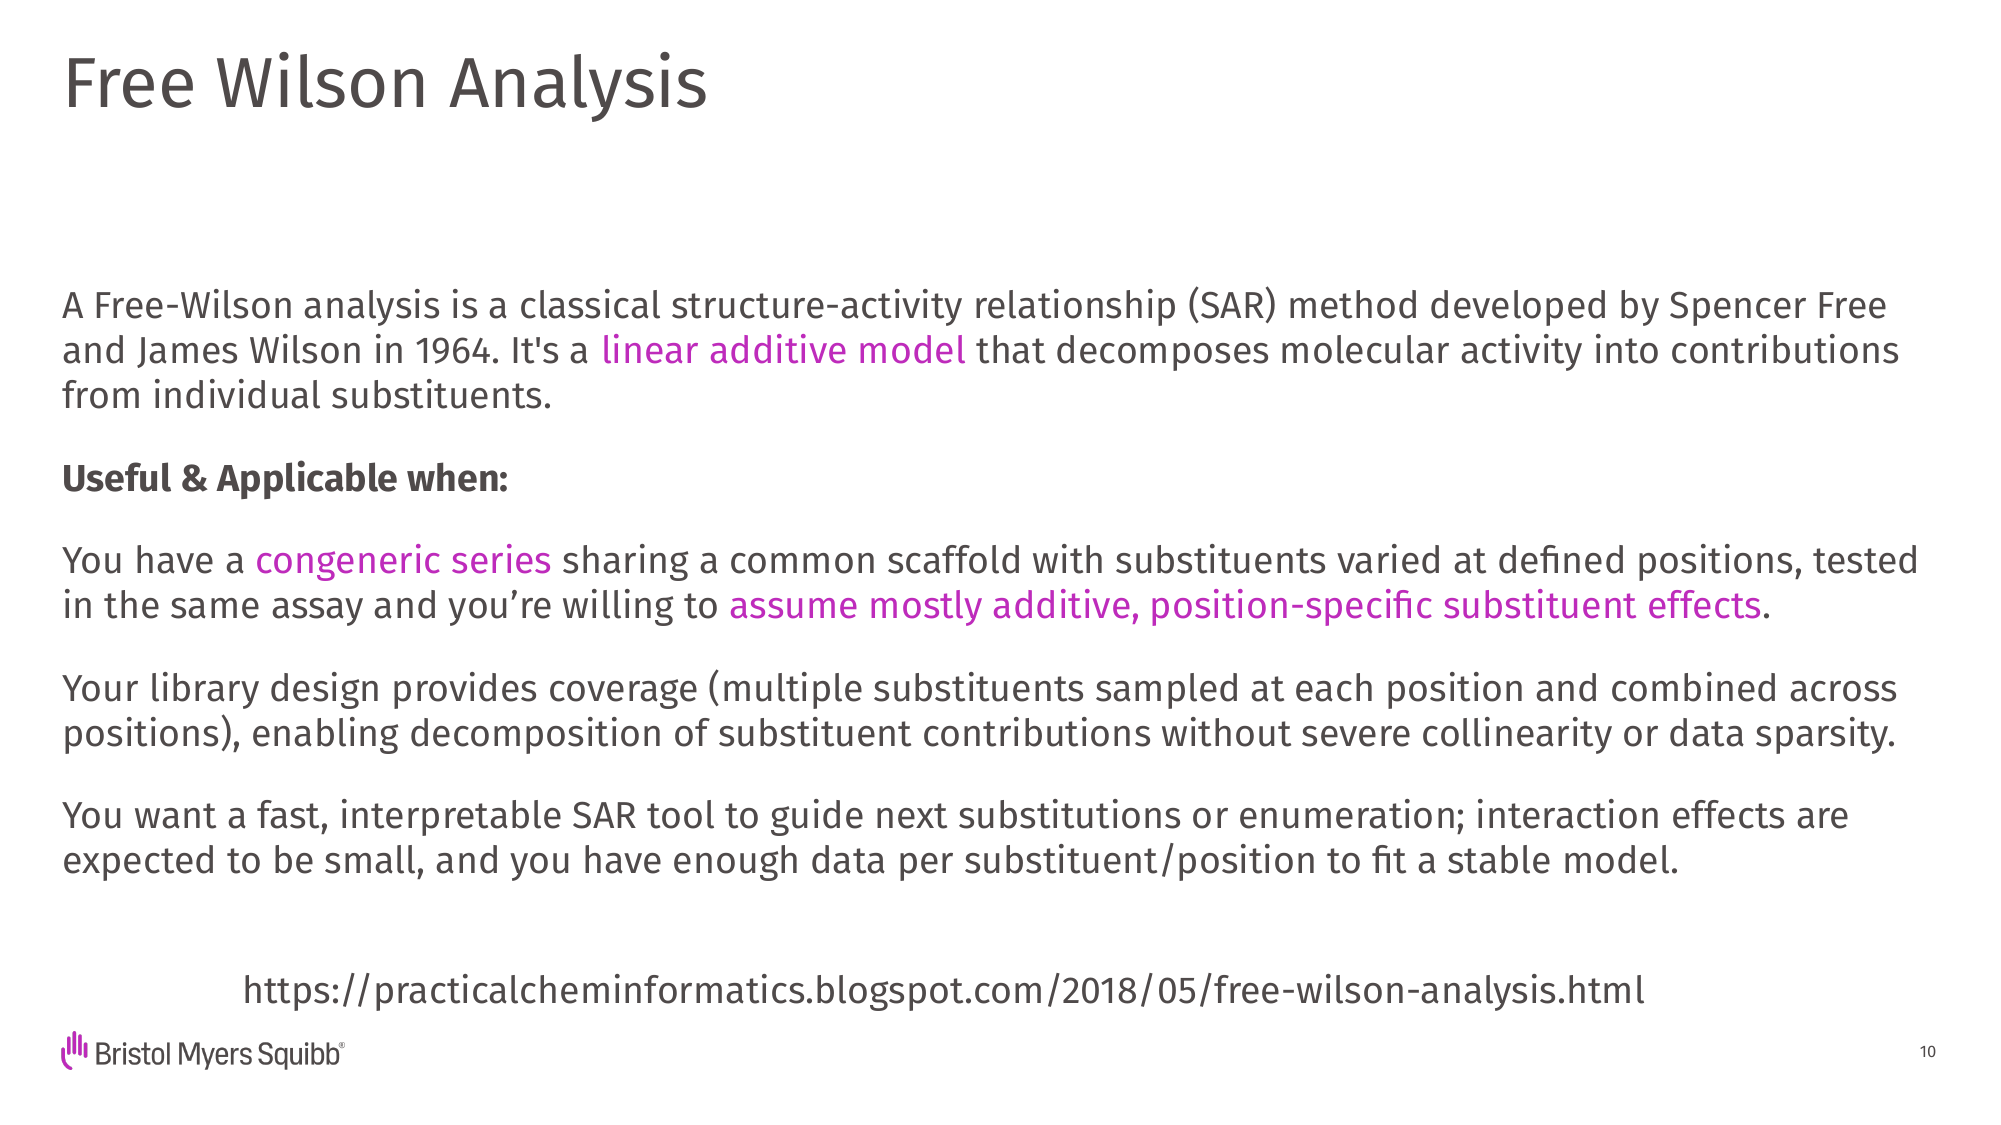

# Free Wilson Analysis
A Free-Wilson analysis is a classical structure-activity relationship (SAR) method developed by Spencer Free and James Wilson in 1964. It's a linear additive model that decomposes molecular activity into contributions from individual substituents.
Useful & Applicable when:
You have a congeneric series sharing a common scaffold with substituents varied at defined positions, tested in the same assay and you’re willing to assume mostly additive, position-specific substituent effects.
Your library design provides coverage (multiple substituents sampled at each position and combined across positions), enabling decomposition of substituent contributions without severe collinearity or data sparsity.
You want a fast, interpretable SAR tool to guide next substitutions or enumeration; interaction effects are expected to be small, and you have enough data per substituent/position to fit a stable model.

https://practicalcheminformatics.blogspot.com/2018/05/free-wilson-analysis.html

10